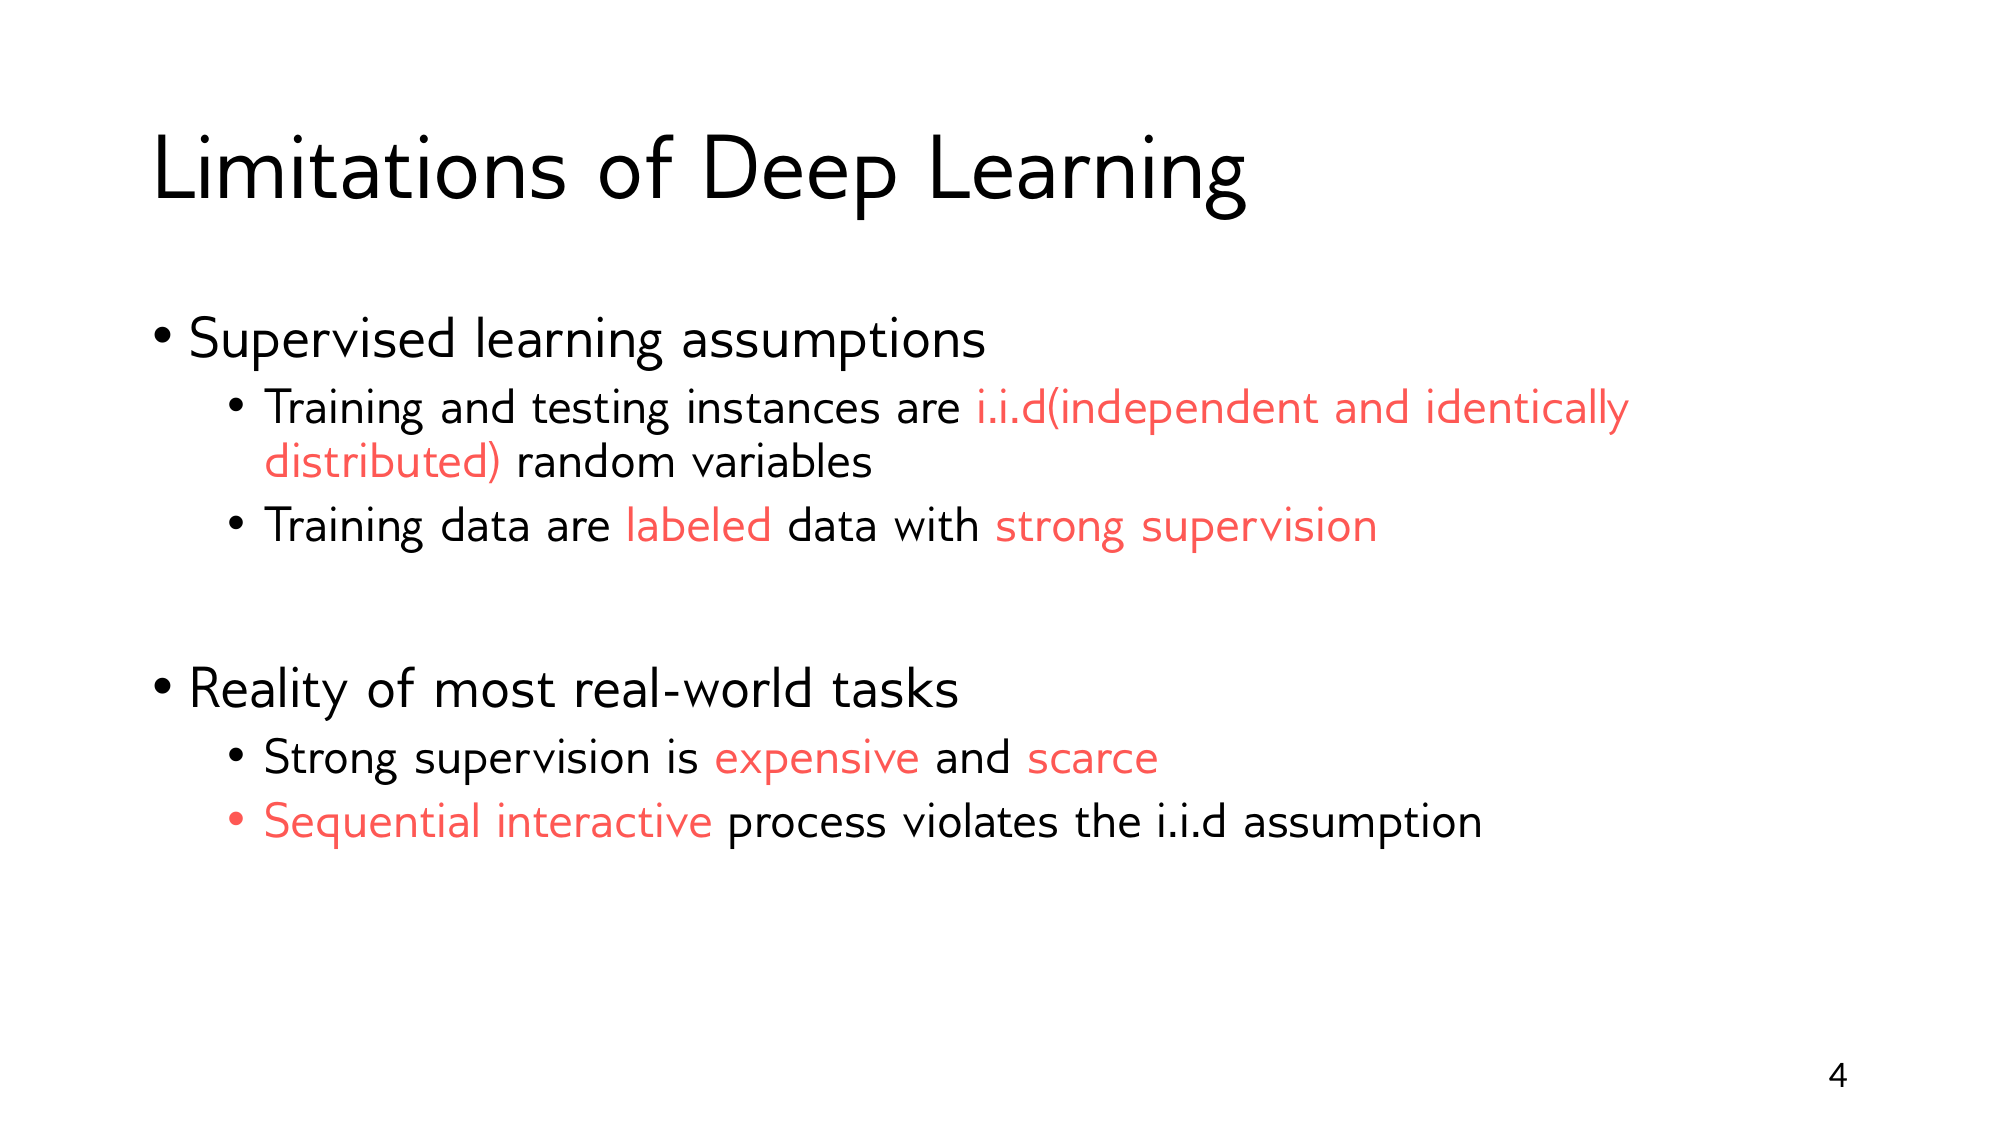

# Limitations of Deep Learning
Supervised learning assumptions
Training and testing instances are i.i.d(independent and identically distributed) random variables
Training data are labeled data with strong supervision

Reality of most real-world tasks
Strong supervision is expensive and scarce
Sequential interactive process violates the i.i.d assumption

4